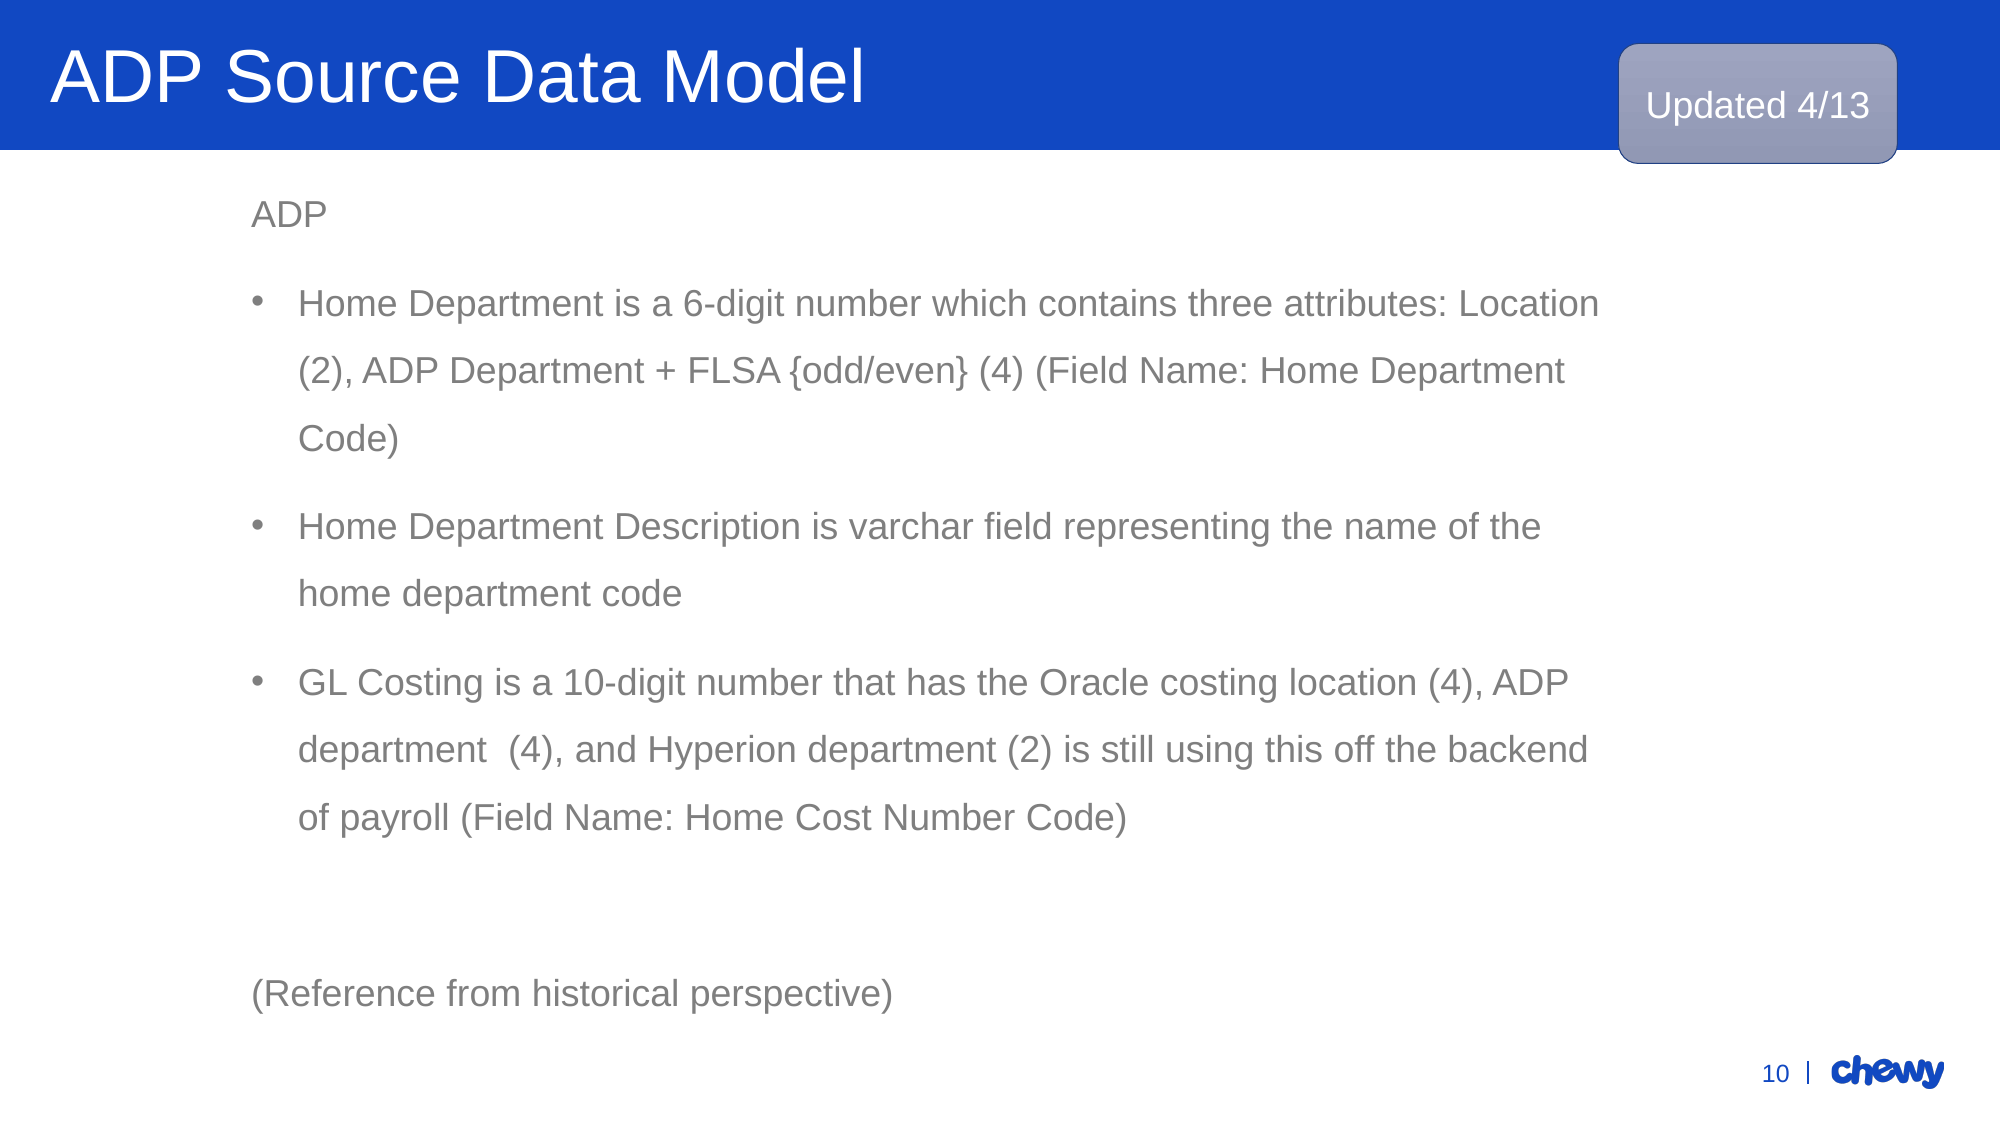

# ADP Source Data Model
Updated 4/13
ADP
Home Department is a 6-digit number which contains three attributes: Location (2), ADP Department + FLSA {odd/even} (4) (Field Name: Home Department Code)
Home Department Description is varchar field representing the name of the home department code
GL Costing is a 10-digit number that has the Oracle costing location (4), ADP department  (4), and Hyperion department (2) is still using this off the backend of payroll (Field Name: Home Cost Number Code)

(Reference from historical perspective)